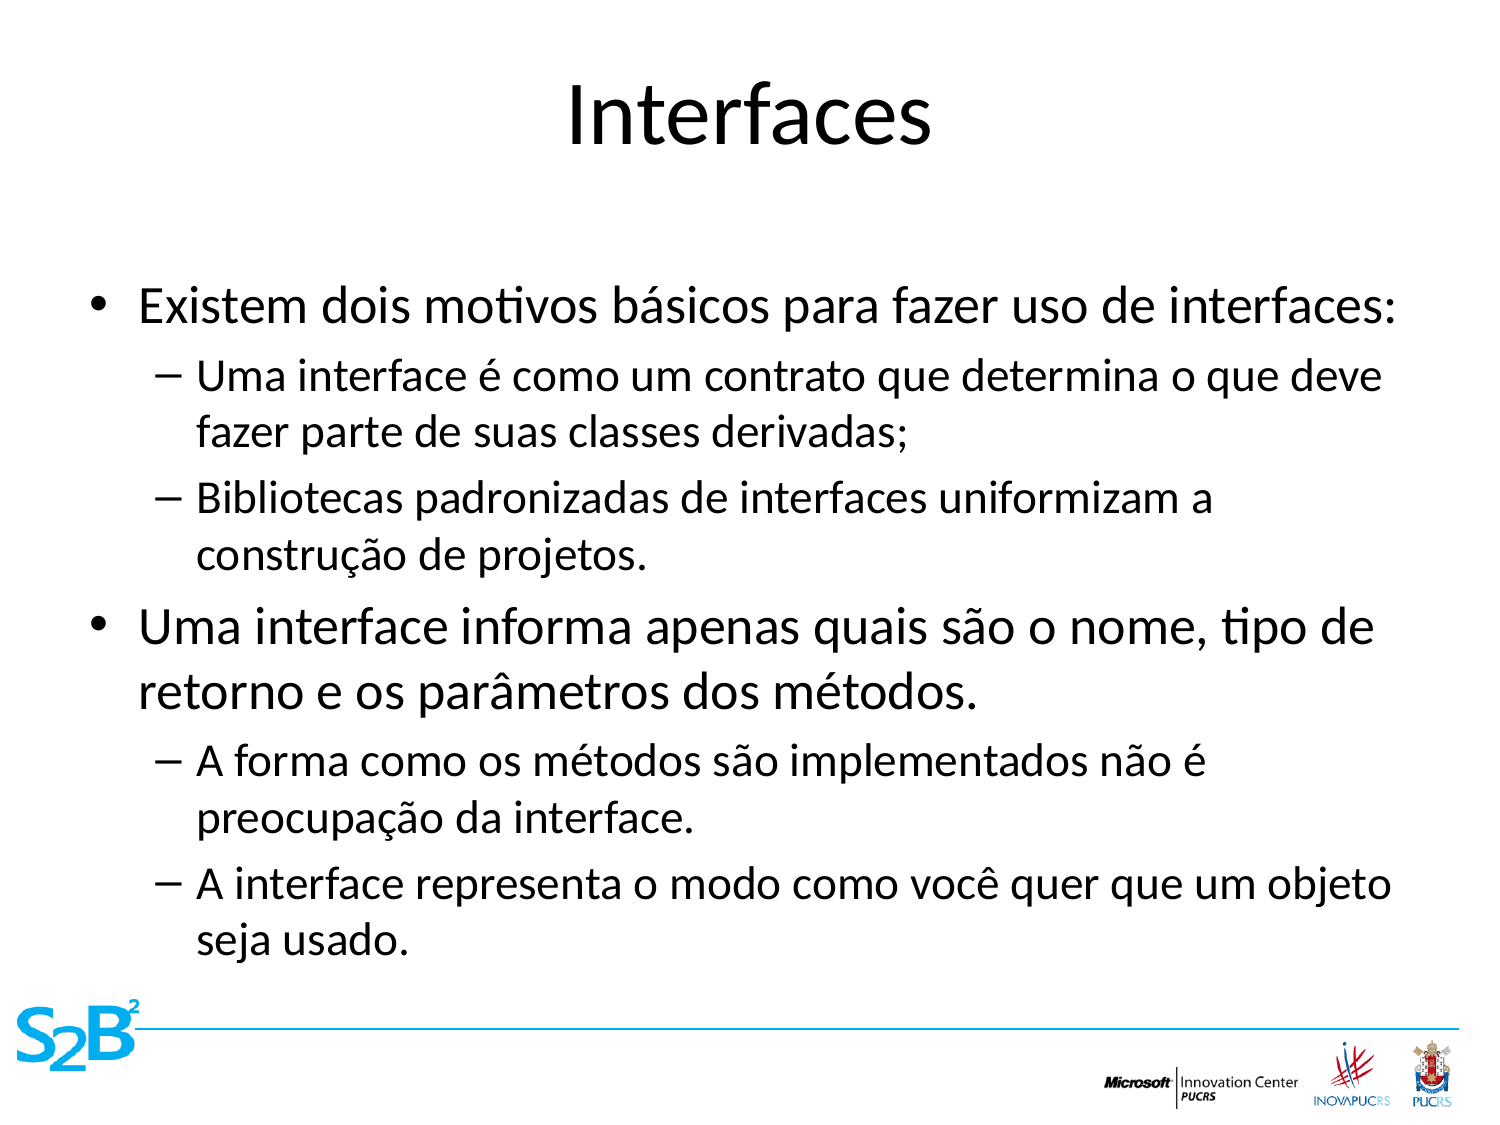

# Interfaces
Existem dois motivos básicos para fazer uso de interfaces:
Uma interface é como um contrato que determina o que deve fazer parte de suas classes derivadas;
Bibliotecas padronizadas de interfaces uniformizam a construção de projetos.
Uma interface informa apenas quais são o nome, tipo de retorno e os parâmetros dos métodos.
A forma como os métodos são implementados não é preocupação da interface.
A interface representa o modo como você quer que um objeto seja usado.